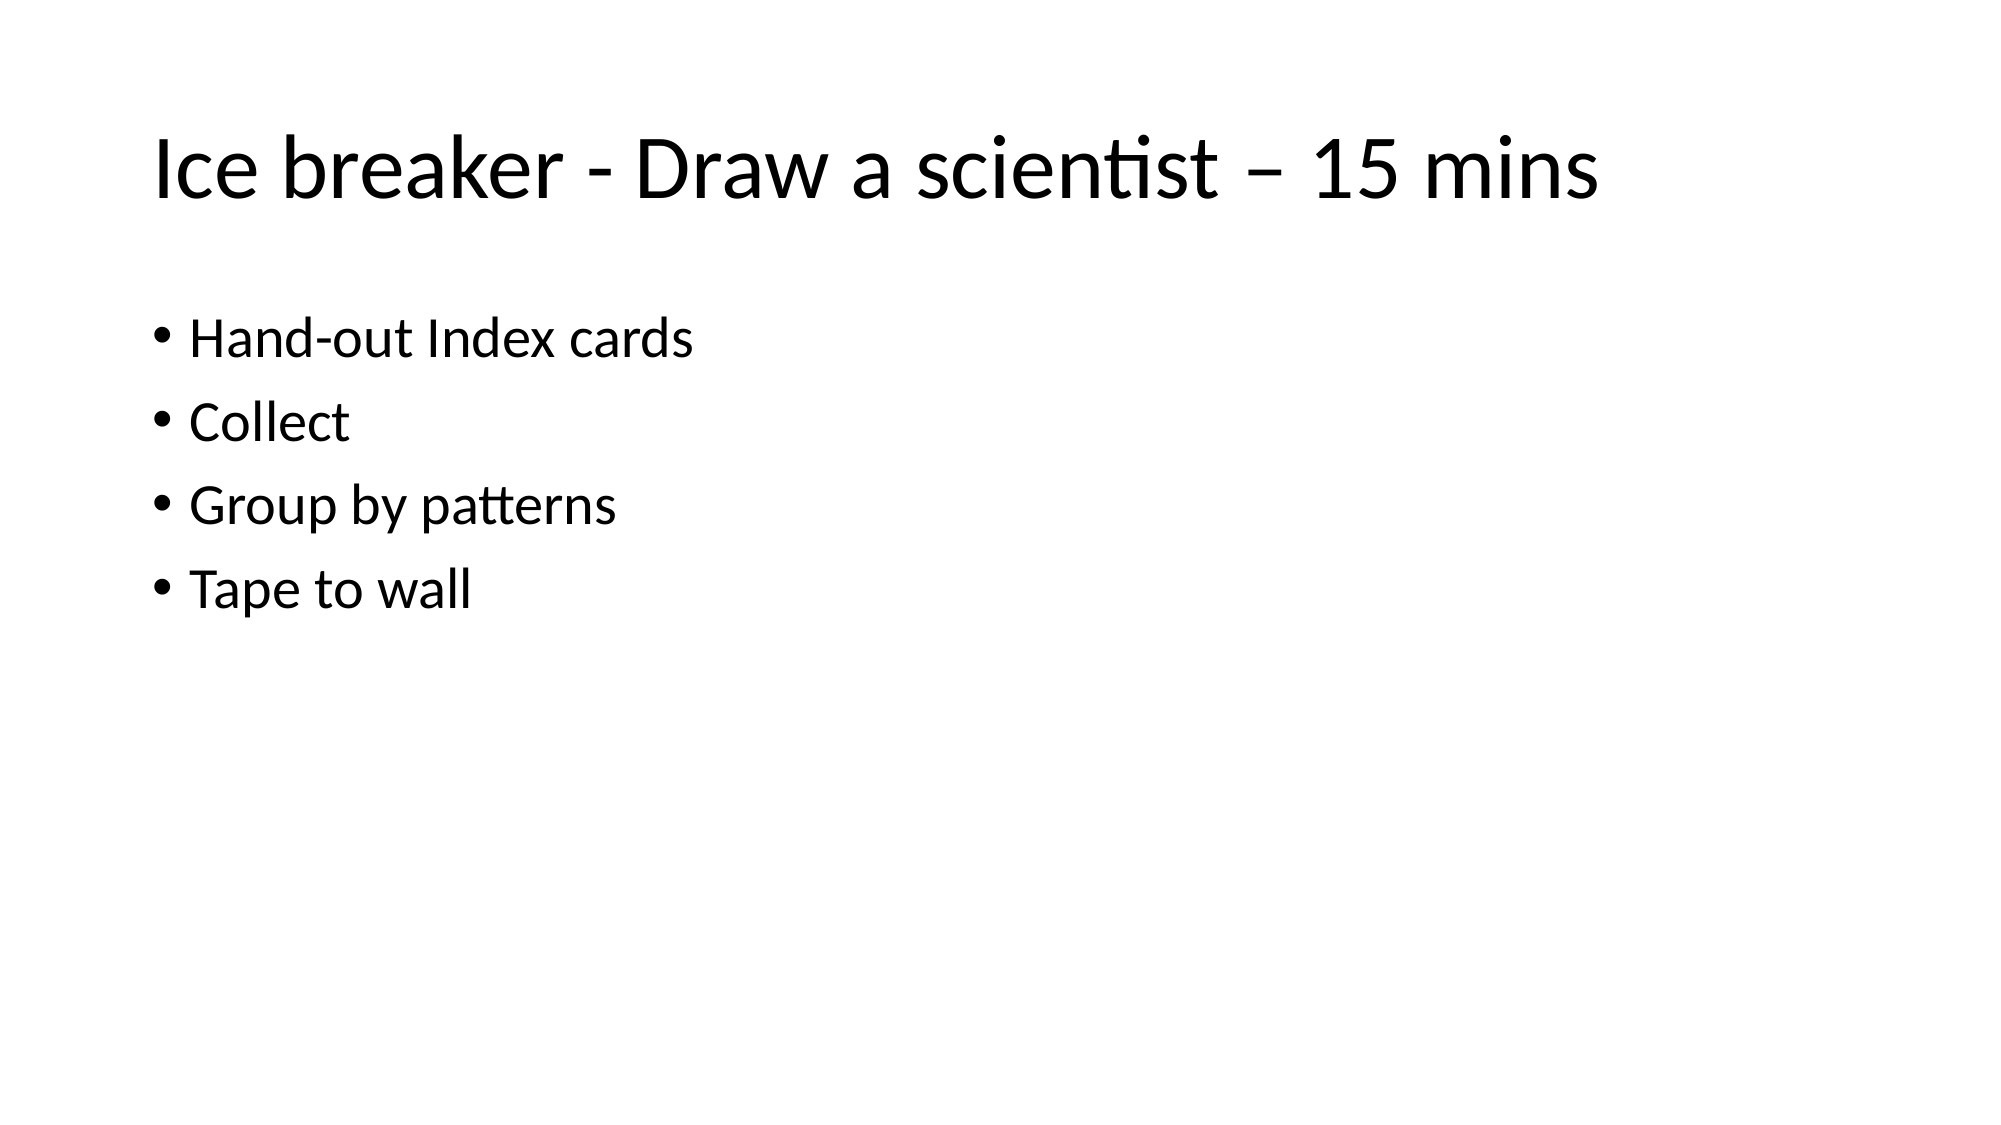

# Ice breaker - Draw a scientist – 15 mins
Hand-out Index cards
Collect
Group by patterns
Tape to wall